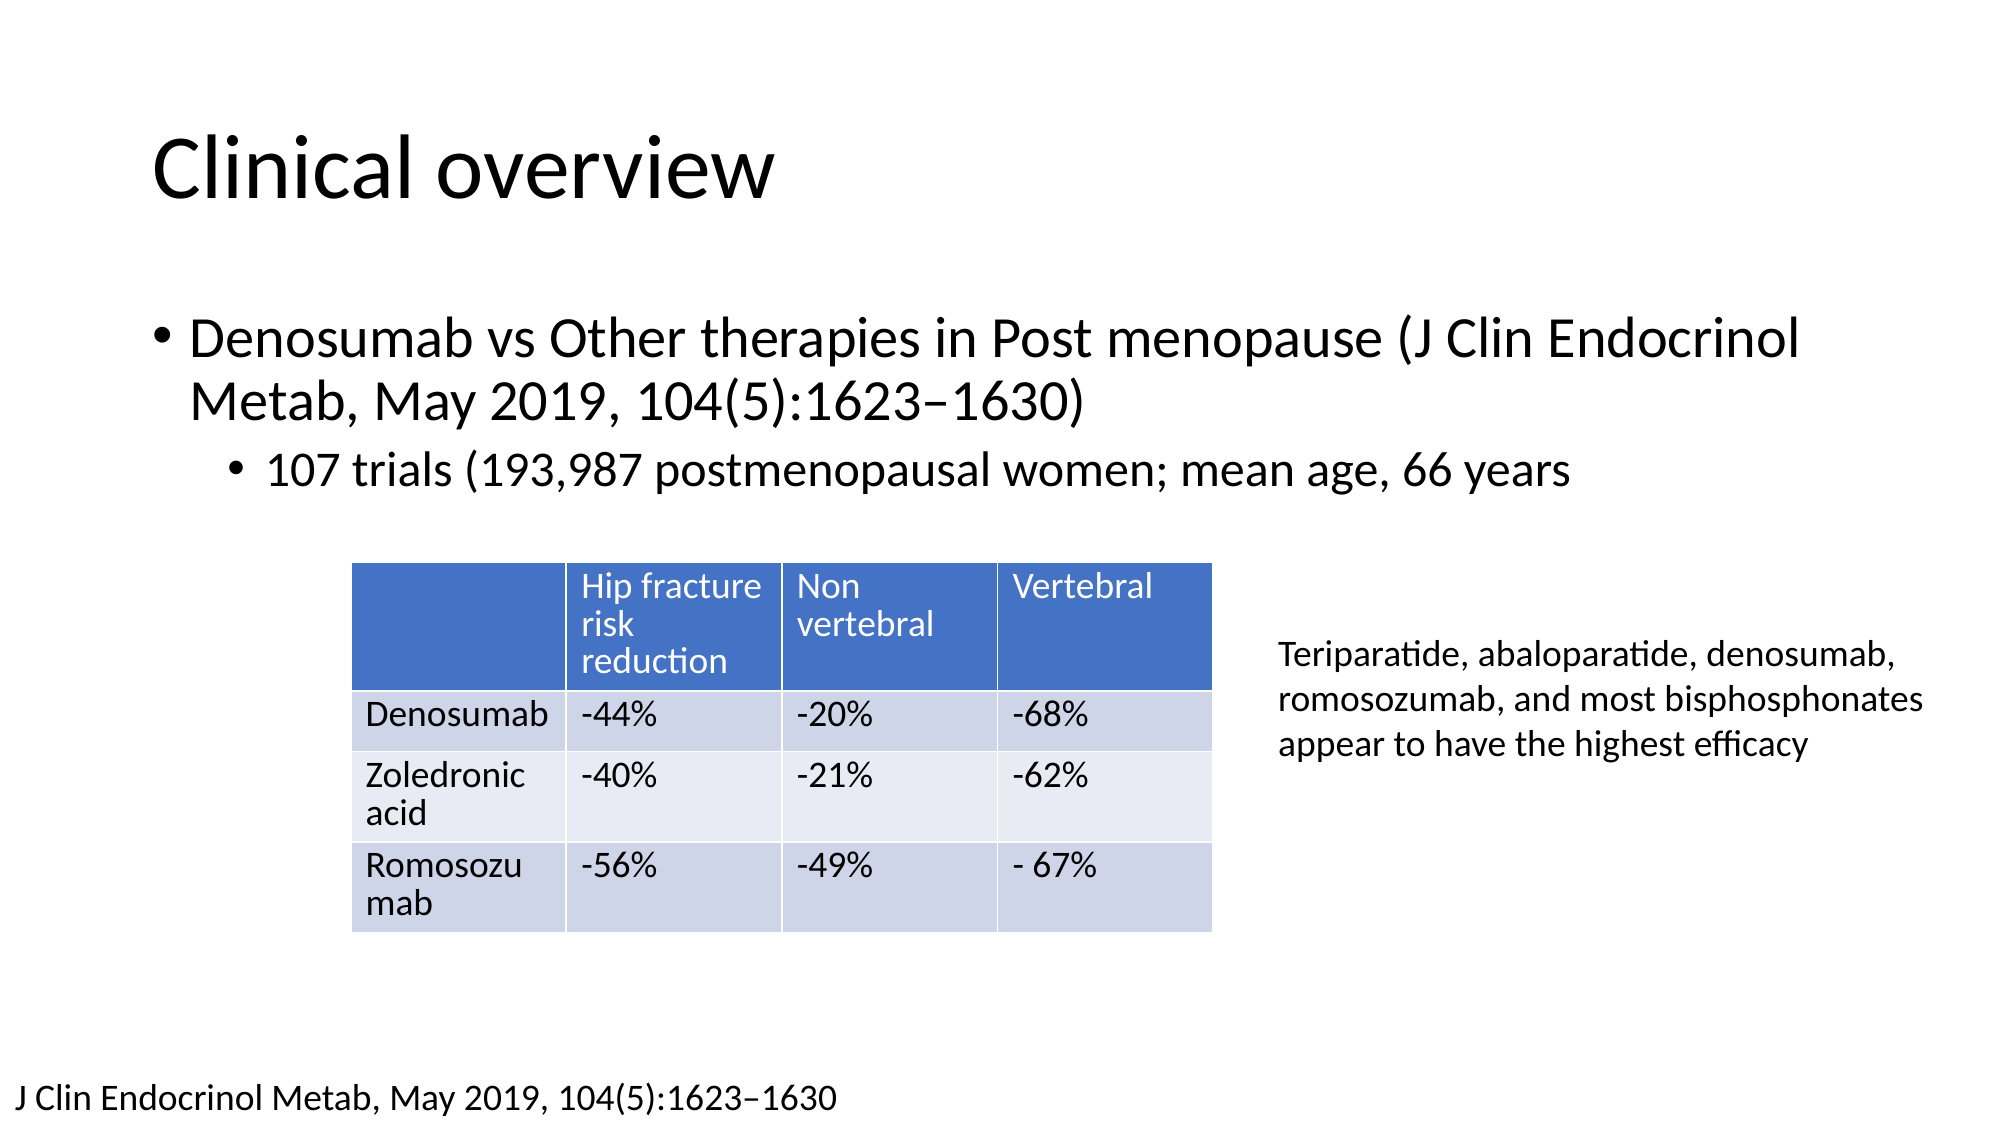

# Clinical overview
Denosumab vs Other therapies in Post menopause (J Clin Endocrinol Metab, May 2019, 104(5):1623–1630)
107 trials (193,987 postmenopausal women; mean age, 66 years

|  | Hip fracture risk reduction | Non vertebral | Vertebral |
| --- | --- | --- | --- |
| Denosumab | -44% | -20% | -68% |
| Zoledronic acid | -40% | -21% | -62% |
| Romosozumab | -56% | -49% | - 67% |
Teriparatide, abaloparatide, denosumab, romosozumab, and most bisphosphonates appear to have the highest efficacy
J Clin Endocrinol Metab, May 2019, 104(5):1623–1630